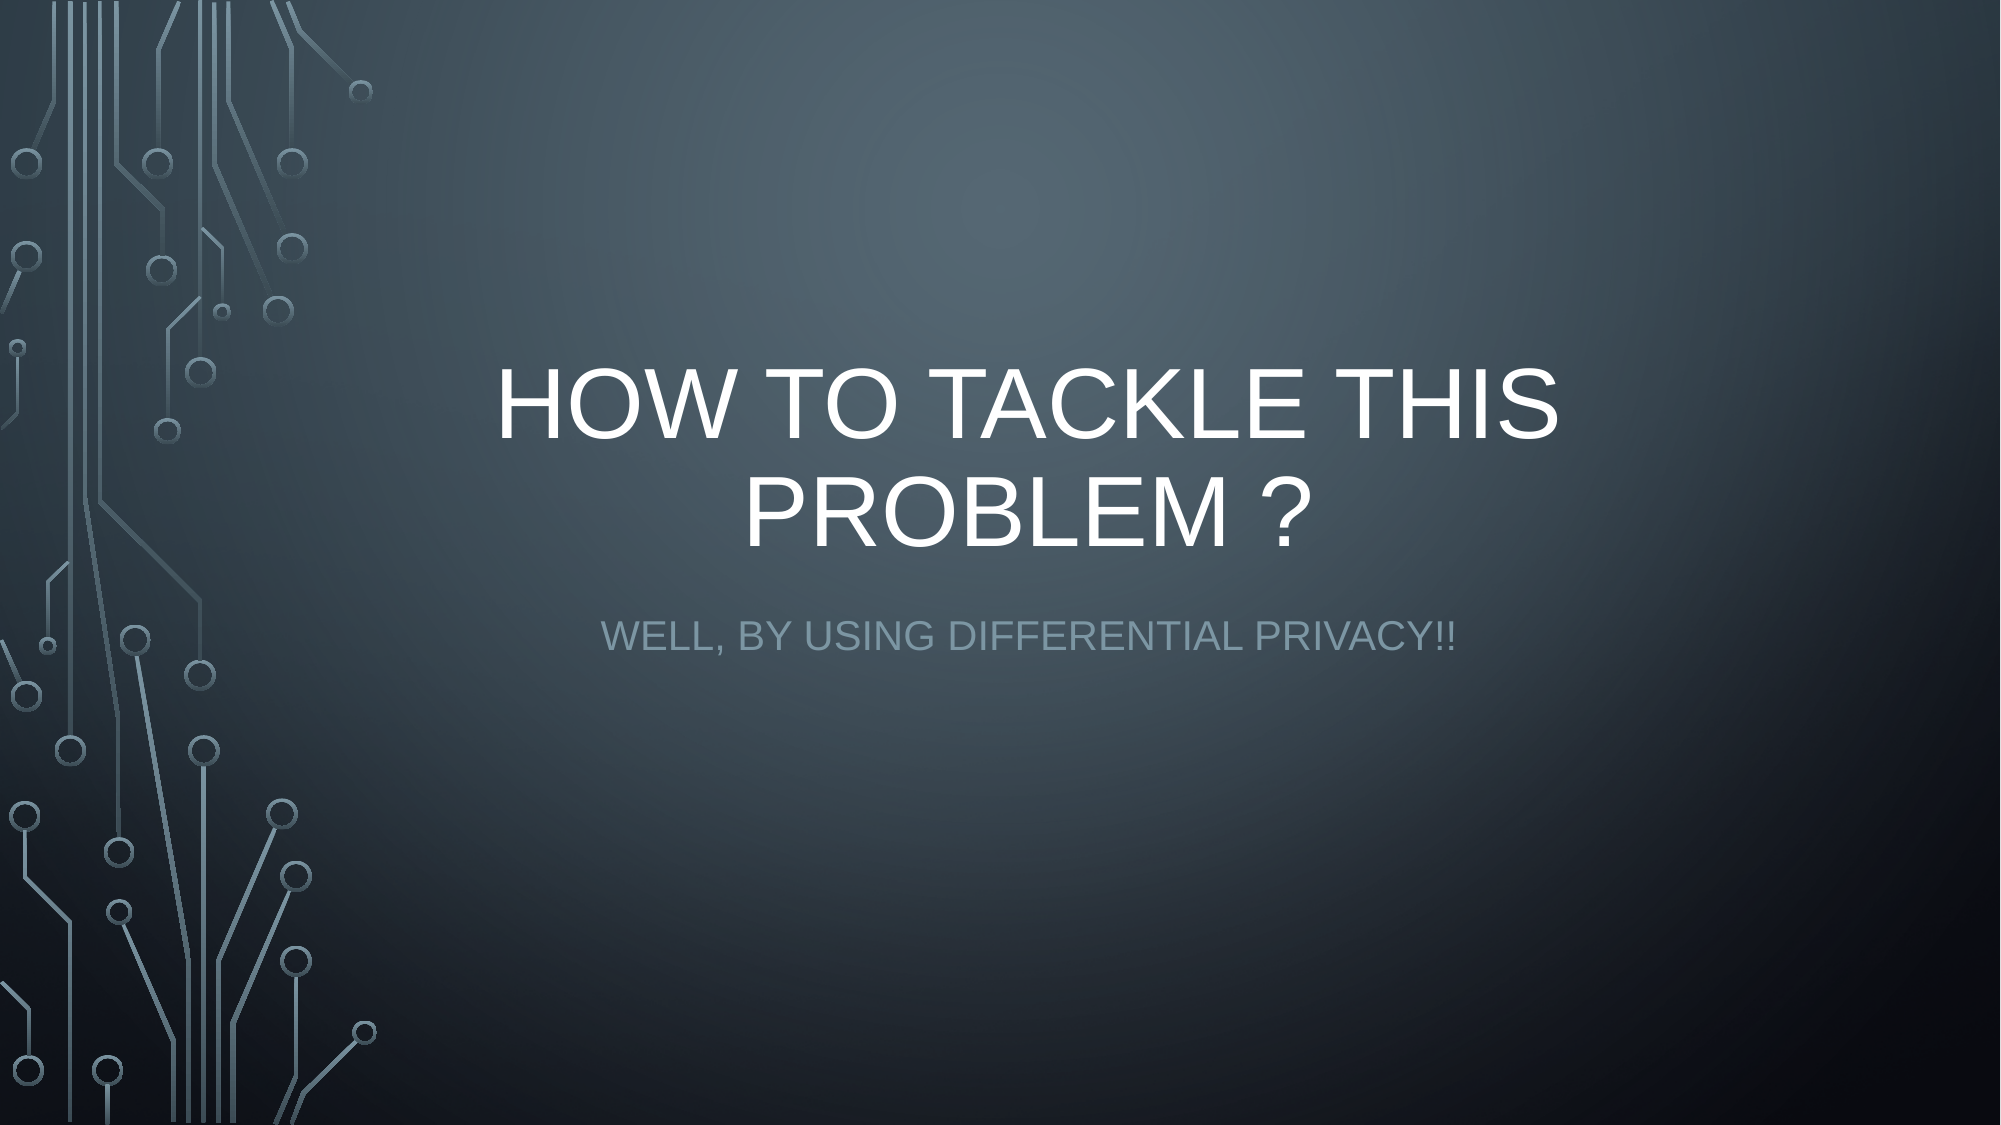

# HOW TO TACKLE THIS PROBLEM ?
WELL, BY USING DIFFERENTIAL PRIVACY!!